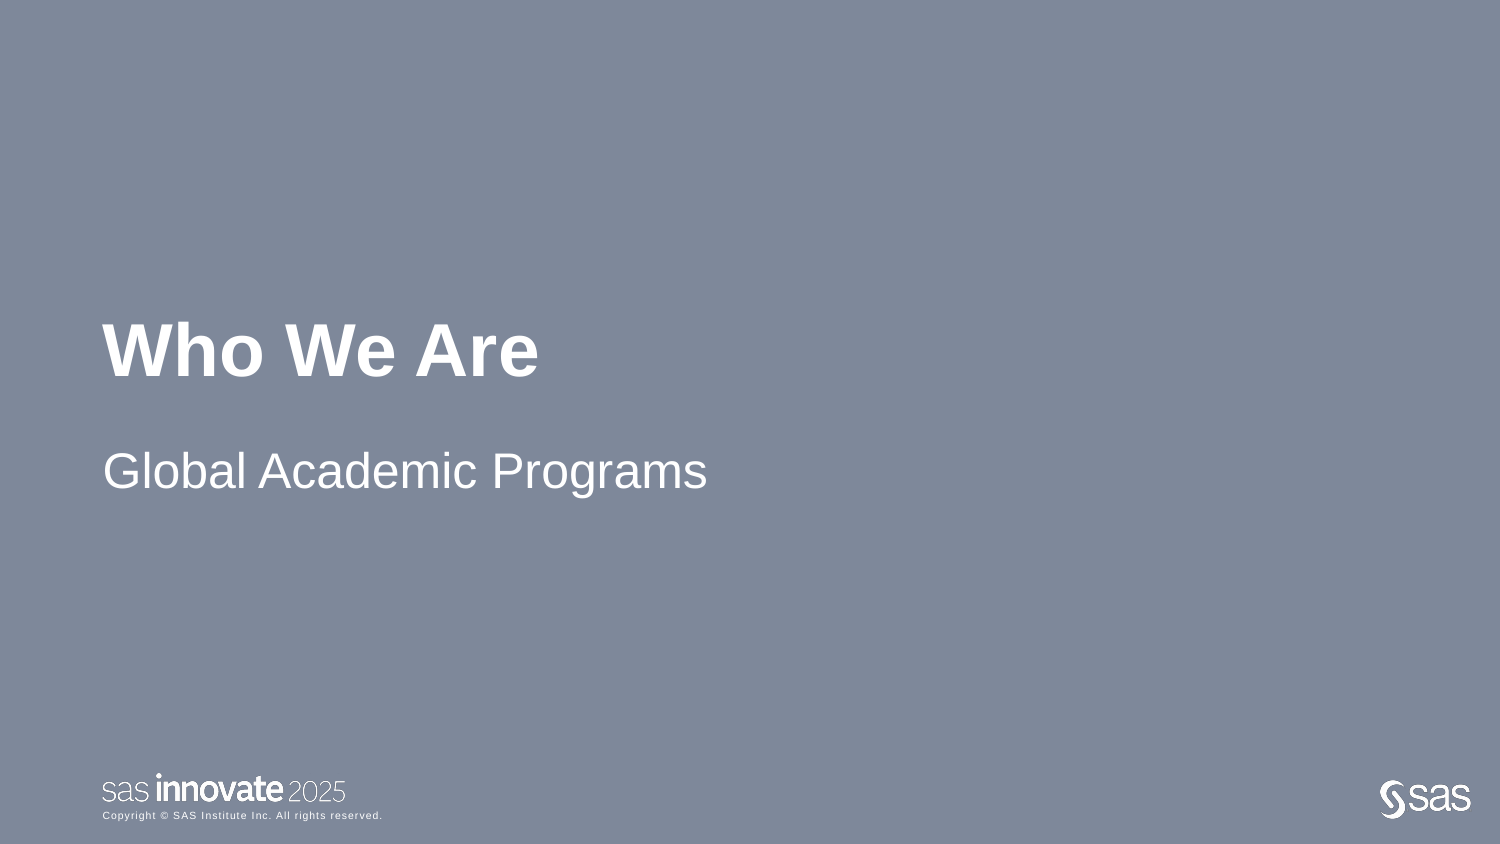

# Who We Are
Global Academic Programs